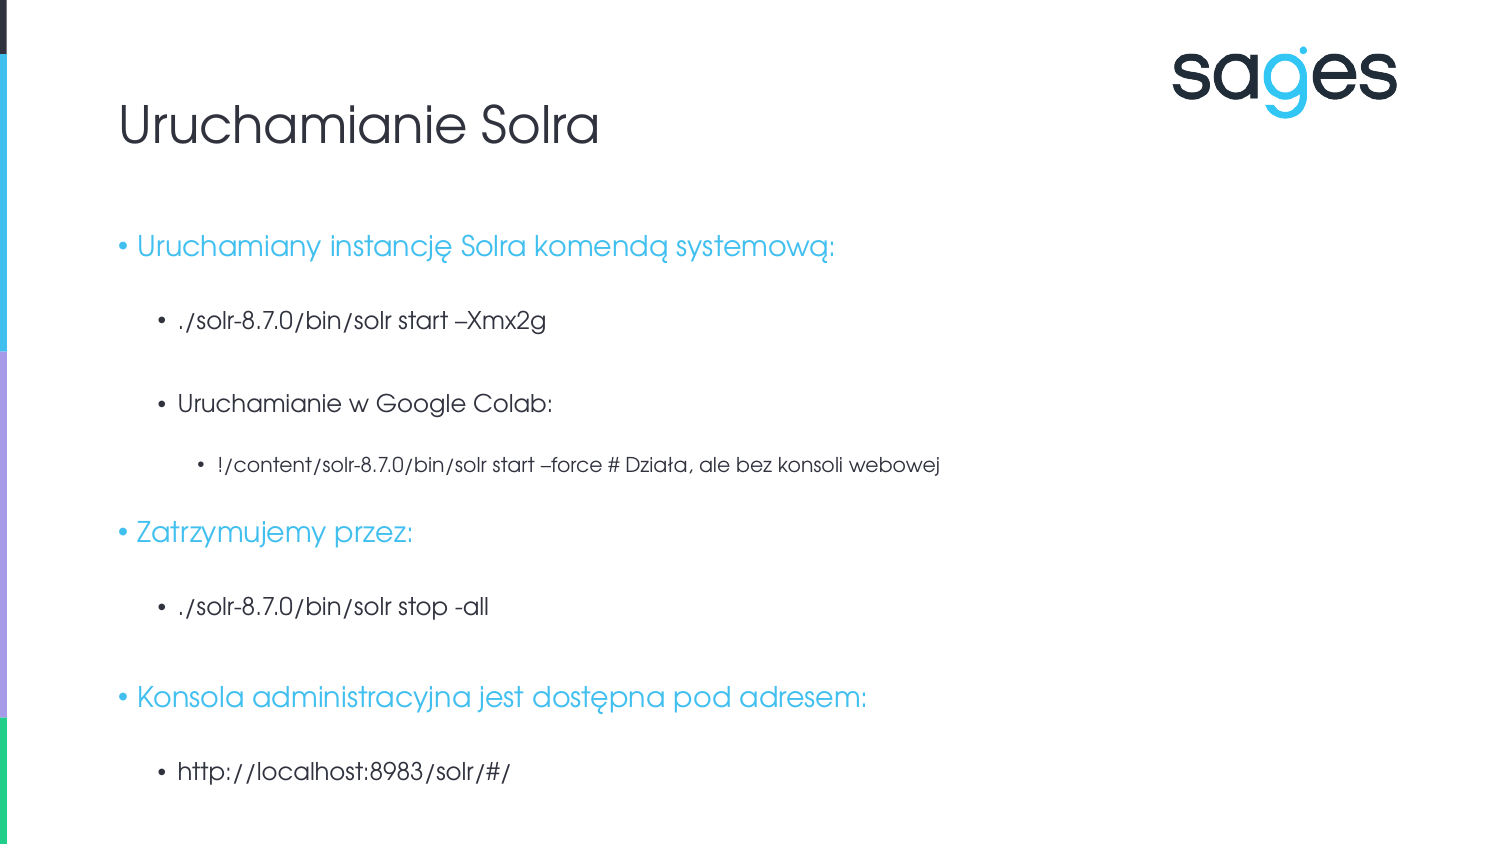

# Uruchamianie Solra
Uruchamiany instancję Solra komendą systemową:

./solr-8.7.0/bin/solr start –Xmx2g

Uruchamianie w Google Colab:

!/content/solr-8.7.0/bin/solr start –force # Działa, ale bez konsoli webowej

Zatrzymujemy przez:

./solr-8.7.0/bin/solr stop -all

Konsola administracyjna jest dostępna pod adresem:

http://localhost:8983/solr/#/